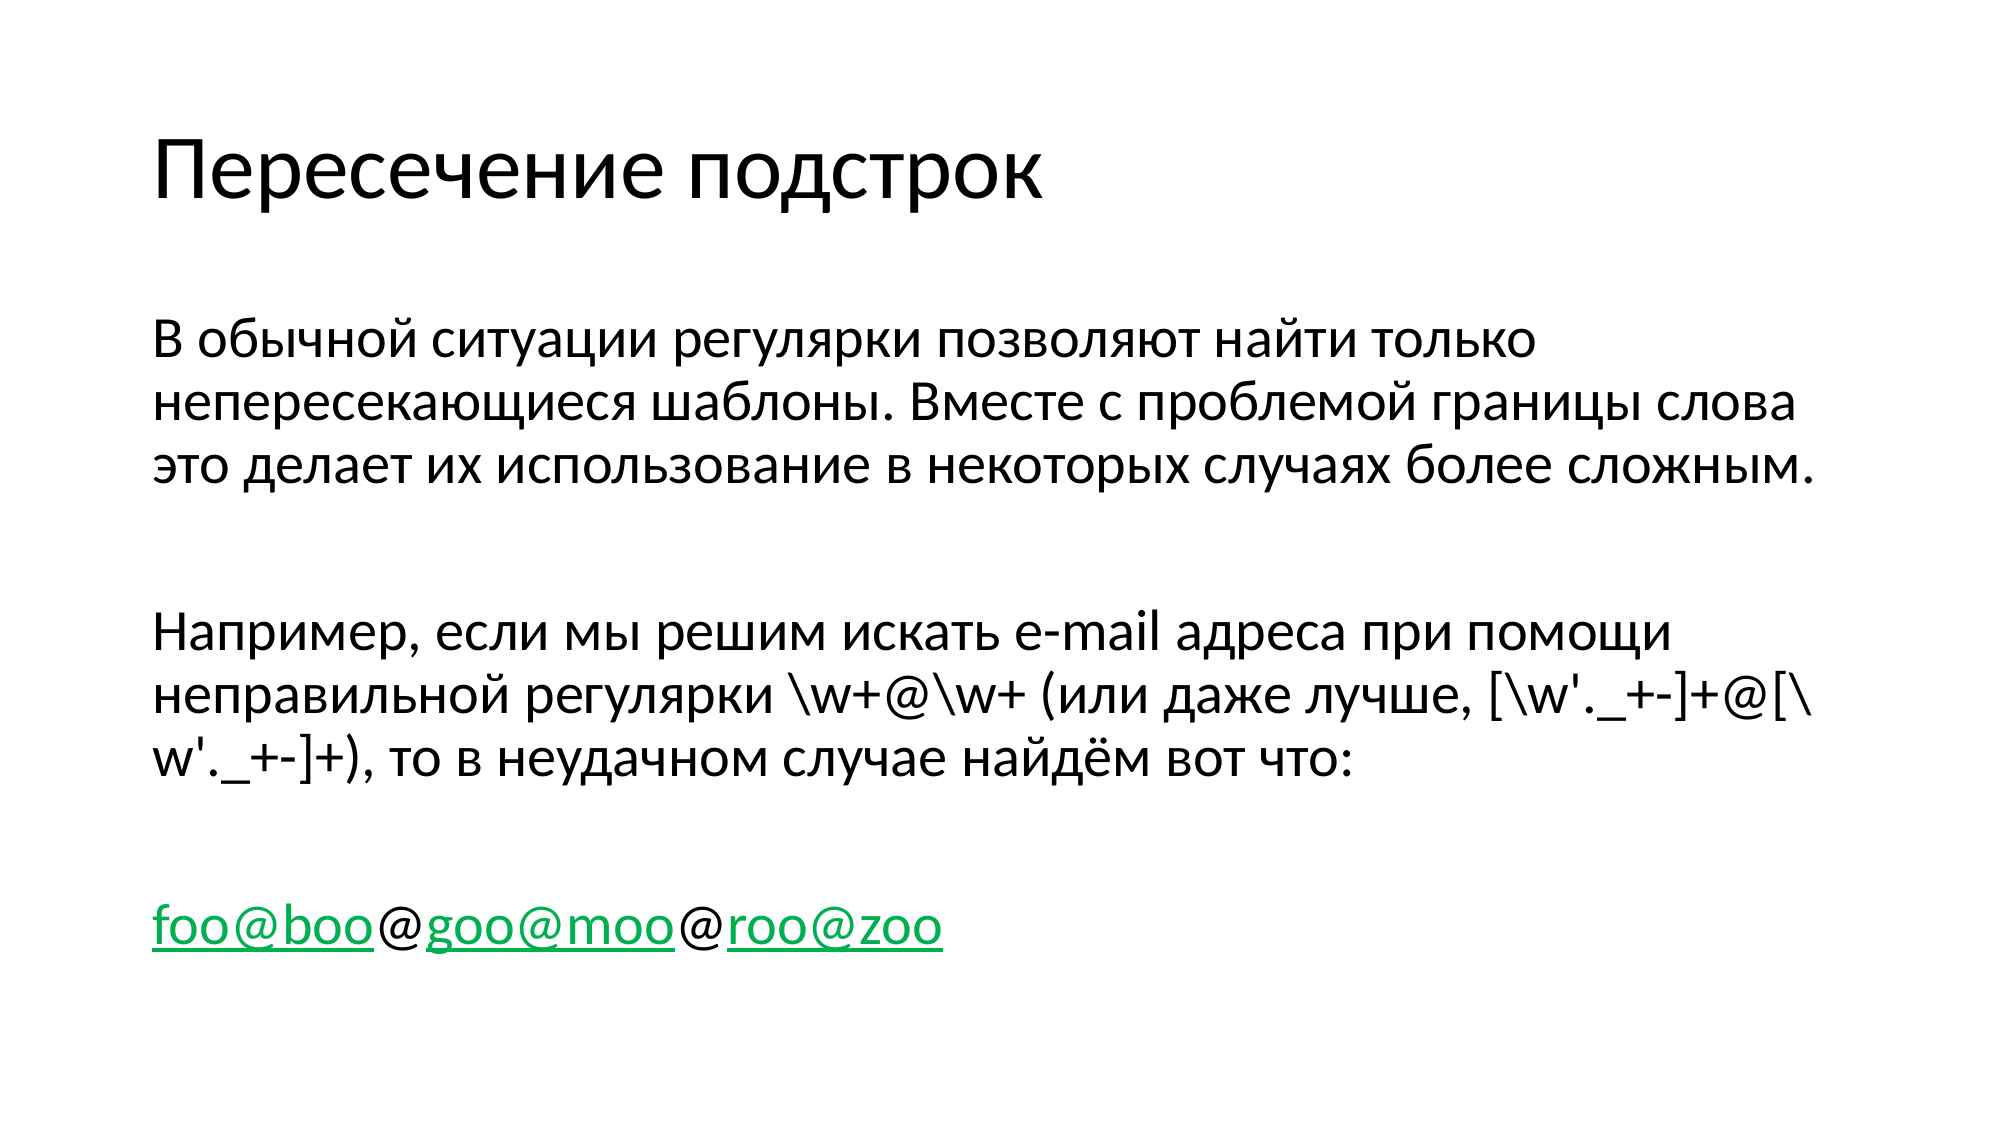

# Пересечение подстрок
В обычной ситуации регулярки позволяют найти только непересекающиеся шаблоны. Вместе с проблемой границы слова это делает их использование в некоторых случаях более сложным.

Например, если мы решим искать e-mail адреса при помощи неправильной регулярки \w+@\w+ (или даже лучше, [\w'._+-]+@[\w'._+-]+), то в неудачном случае найдём вот что:

foo@boo@goo@moo@roo@zoo